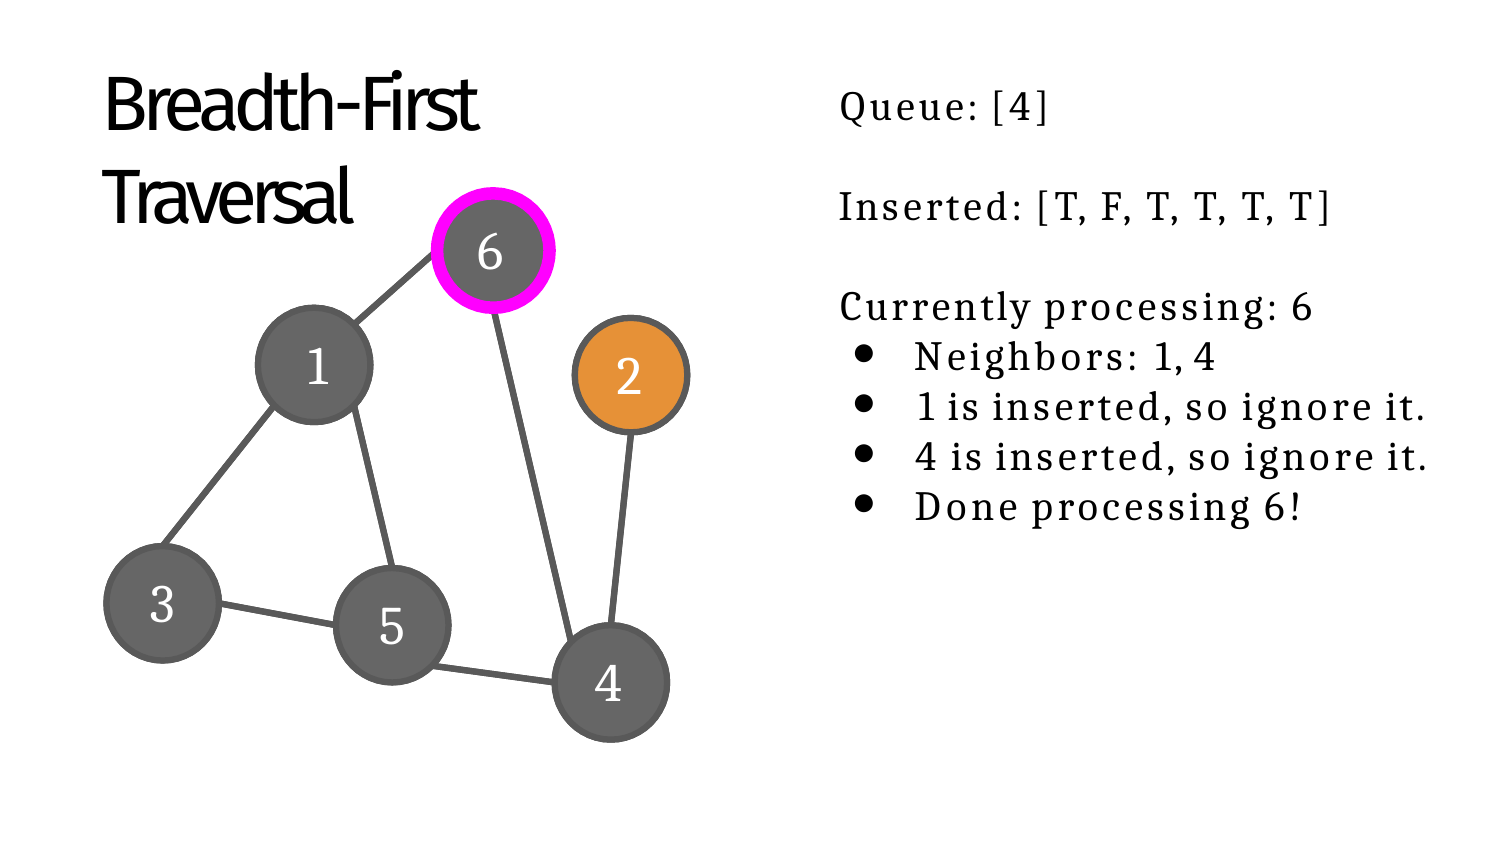

# Breadth-First Traversal
Queue: [4]
Inserted: [T, F, T, T, T, T]

6

Currently processing: 6
Neighbors: 1, 4
1 is inserted, so ignore it.
4 is inserted, so ignore it.
Done processing 6!

1
2

3
5

4